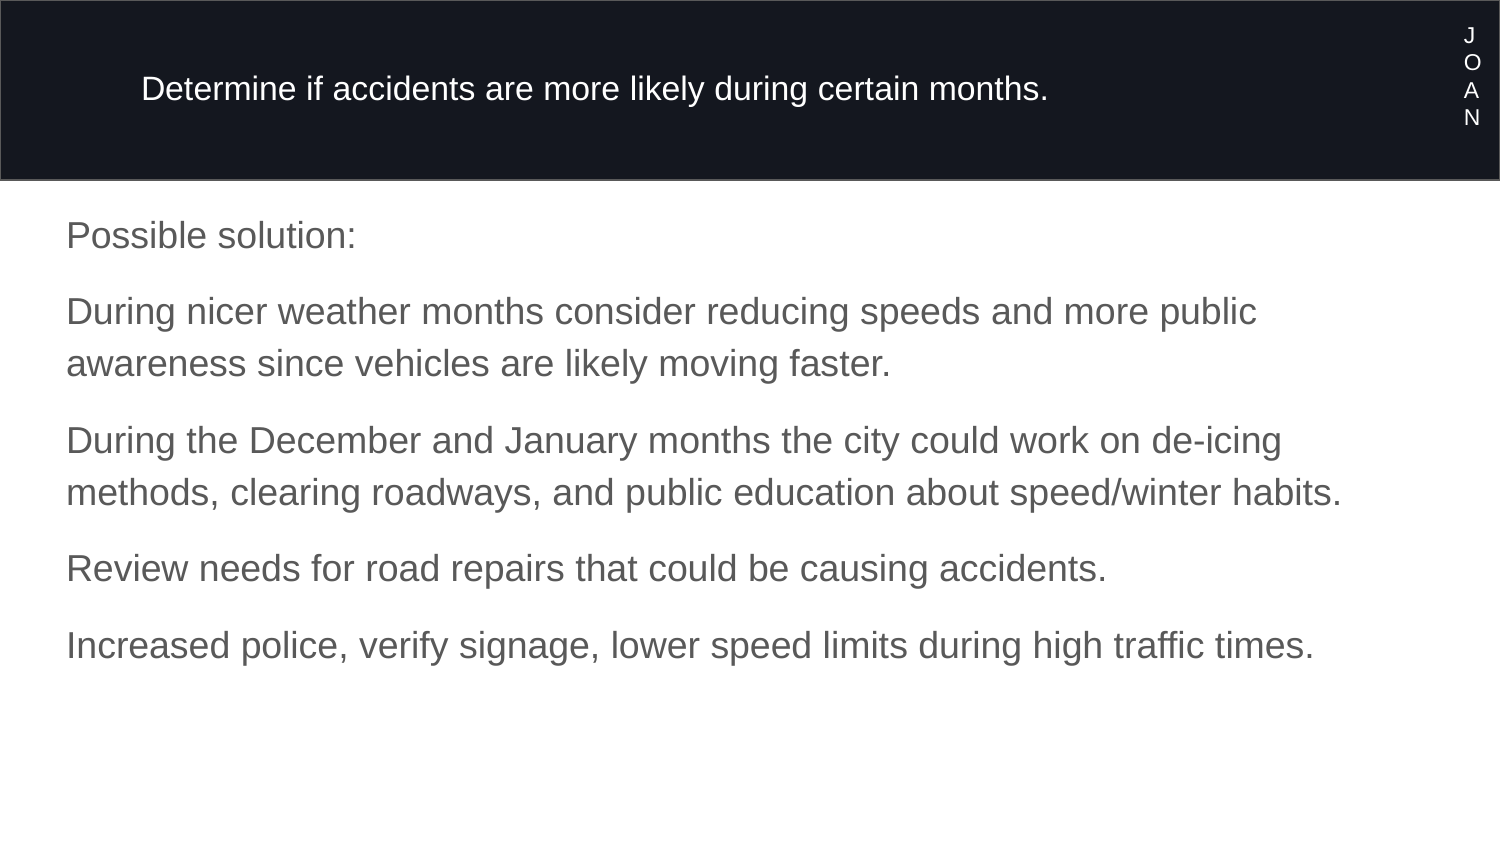

JOAN
# Determine if accidents are more likely during certain months.
Possible solution:
During nicer weather months consider reducing speeds and more public awareness since vehicles are likely moving faster.
During the December and January months the city could work on de-icing methods, clearing roadways, and public education about speed/winter habits.
Review needs for road repairs that could be causing accidents.
Increased police, verify signage, lower speed limits during high traffic times.